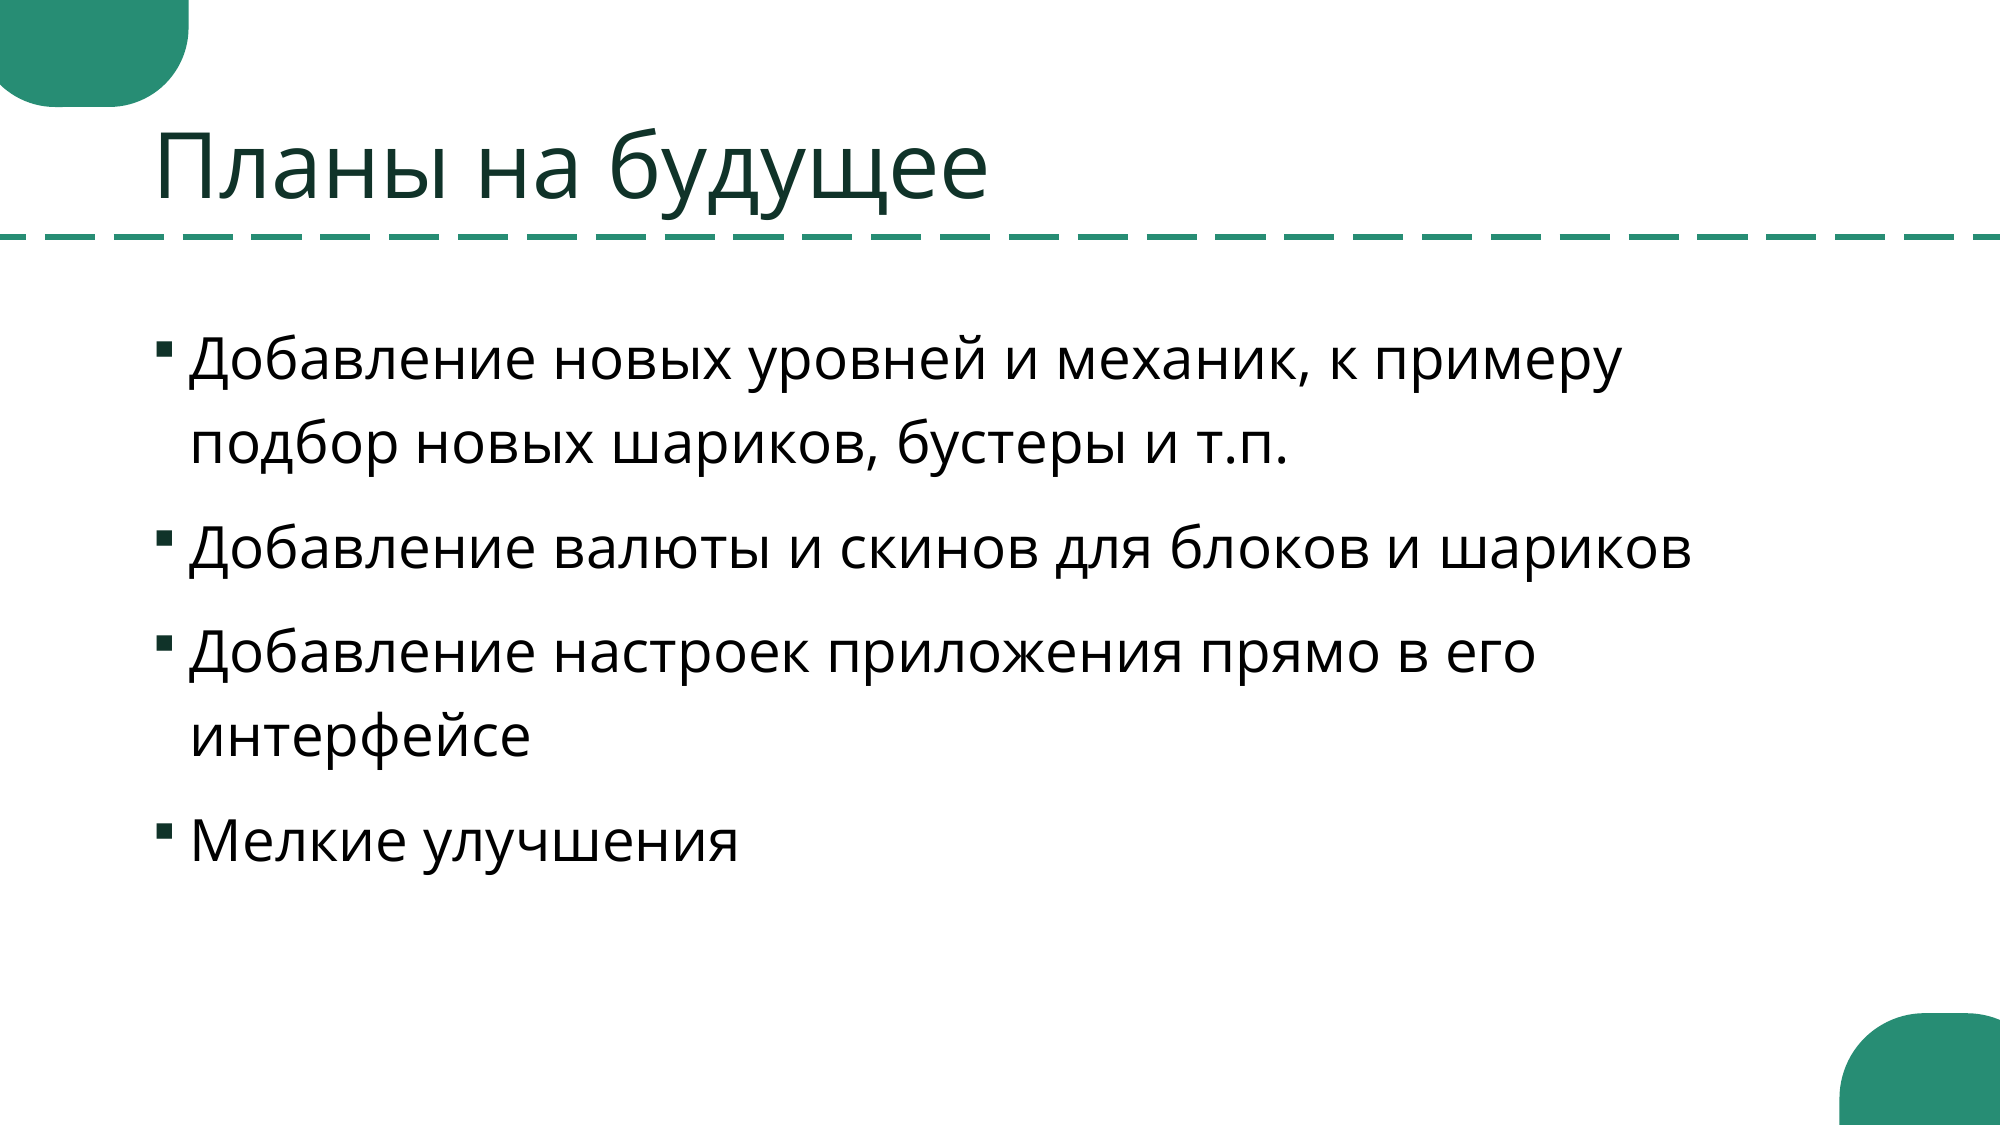

# Планы на будущее
Добавление новых уровней и механик, к примеру подбор новых шариков, бустеры и т.п.
Добавление валюты и скинов для блоков и шариков
Добавление настроек приложения прямо в его интерфейсе
Мелкие улучшения